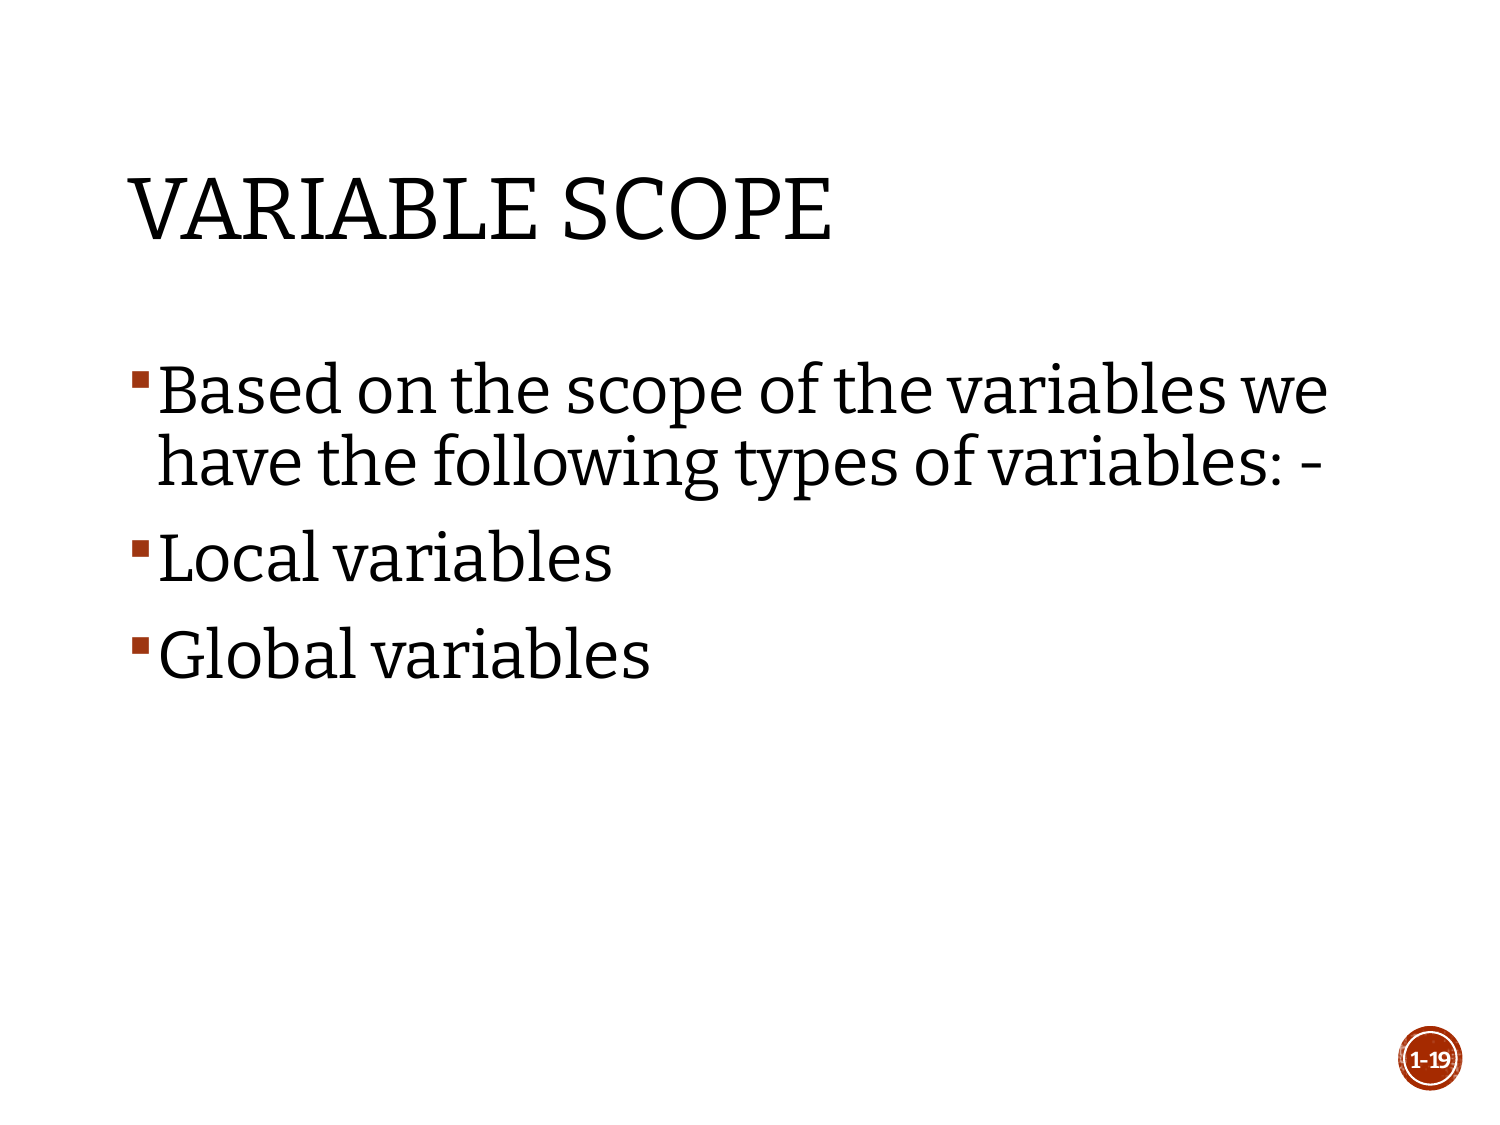

# Variable scope
Based on the scope of the variables we have the following types of variables: -
Local variables
Global variables
1-19